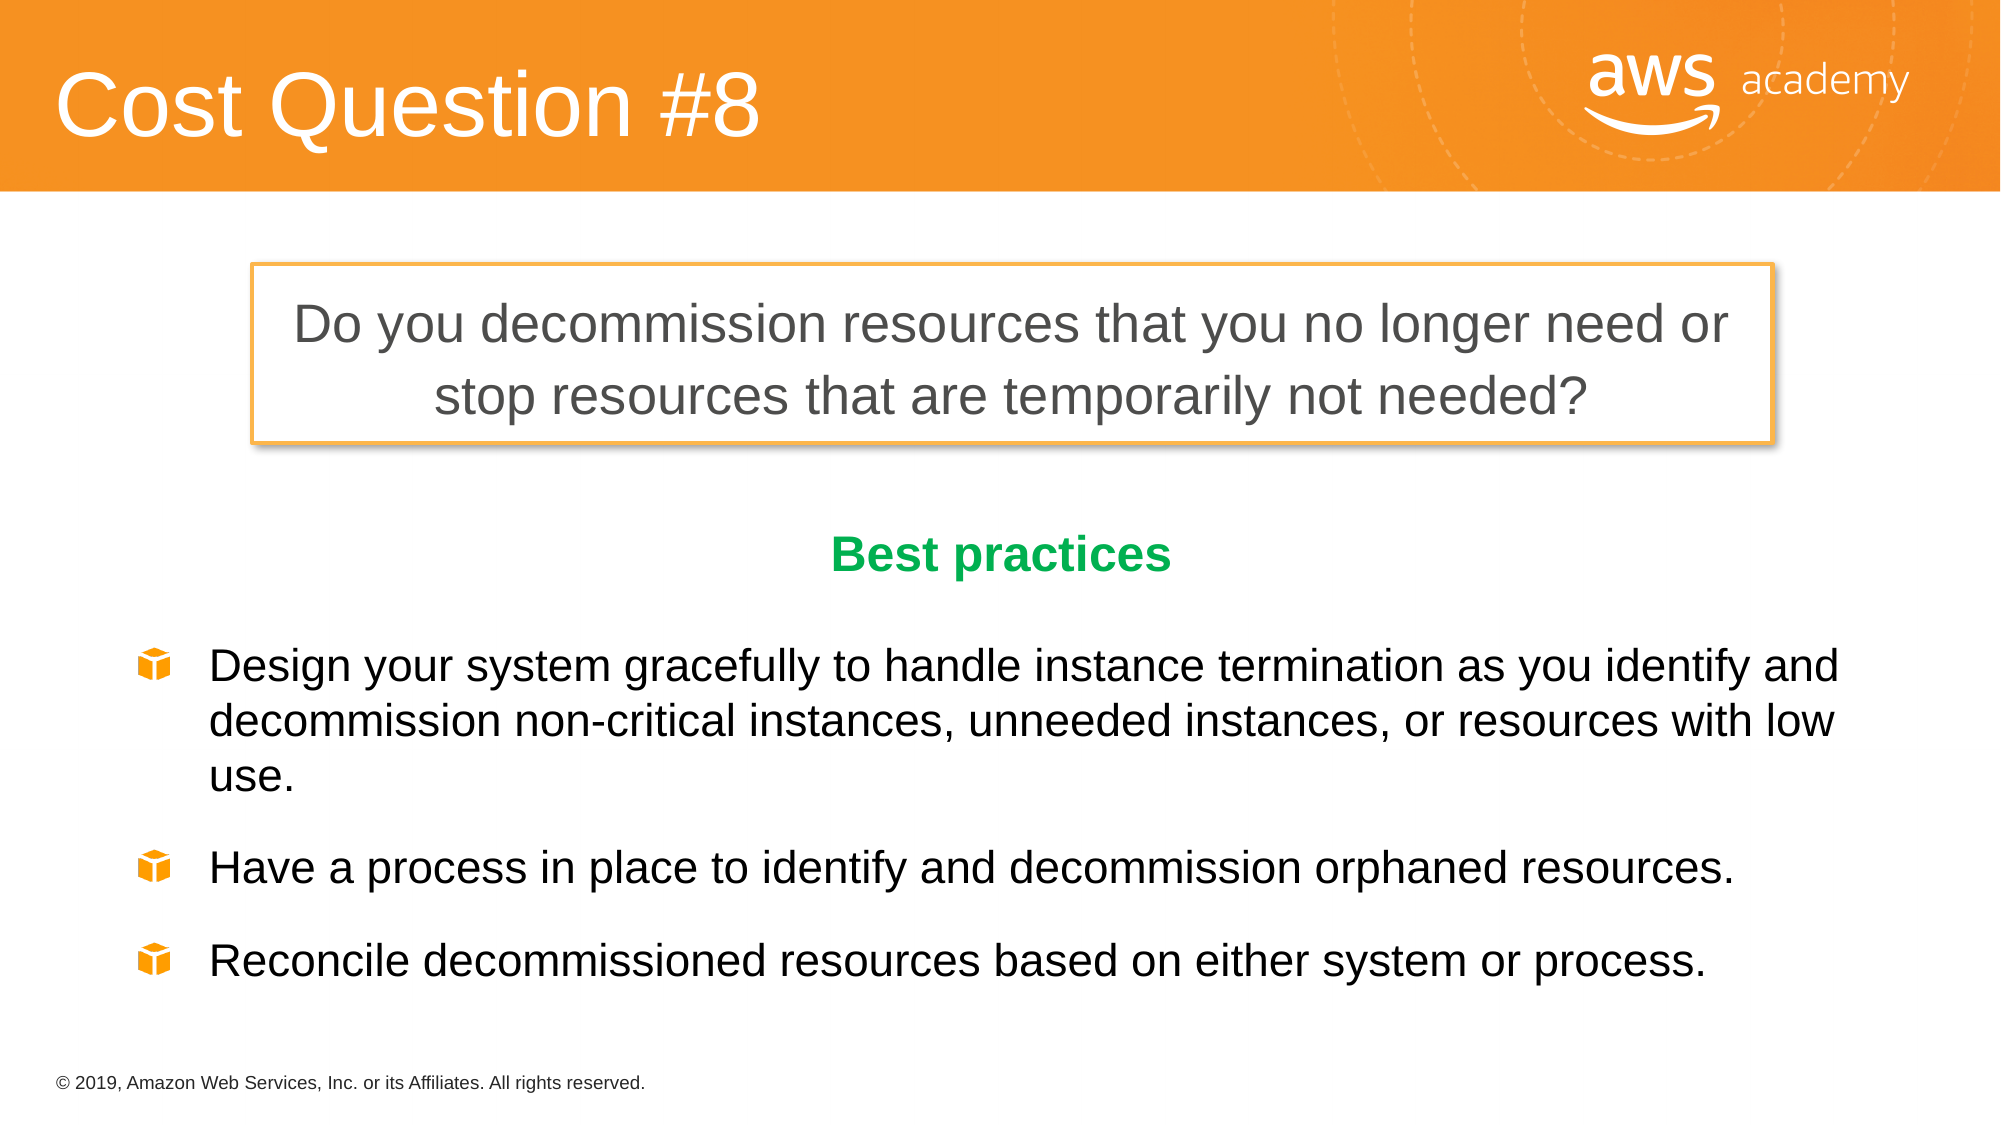

# Cost Question #8
Do you decommission resources that you no longer need or stop resources that are temporarily not needed?
Best practices
Design your system gracefully to handle instance termination as you identify and decommission non-critical instances, unneeded instances, or resources with low use.
Have a process in place to identify and decommission orphaned resources.
Reconcile decommissioned resources based on either system or process.